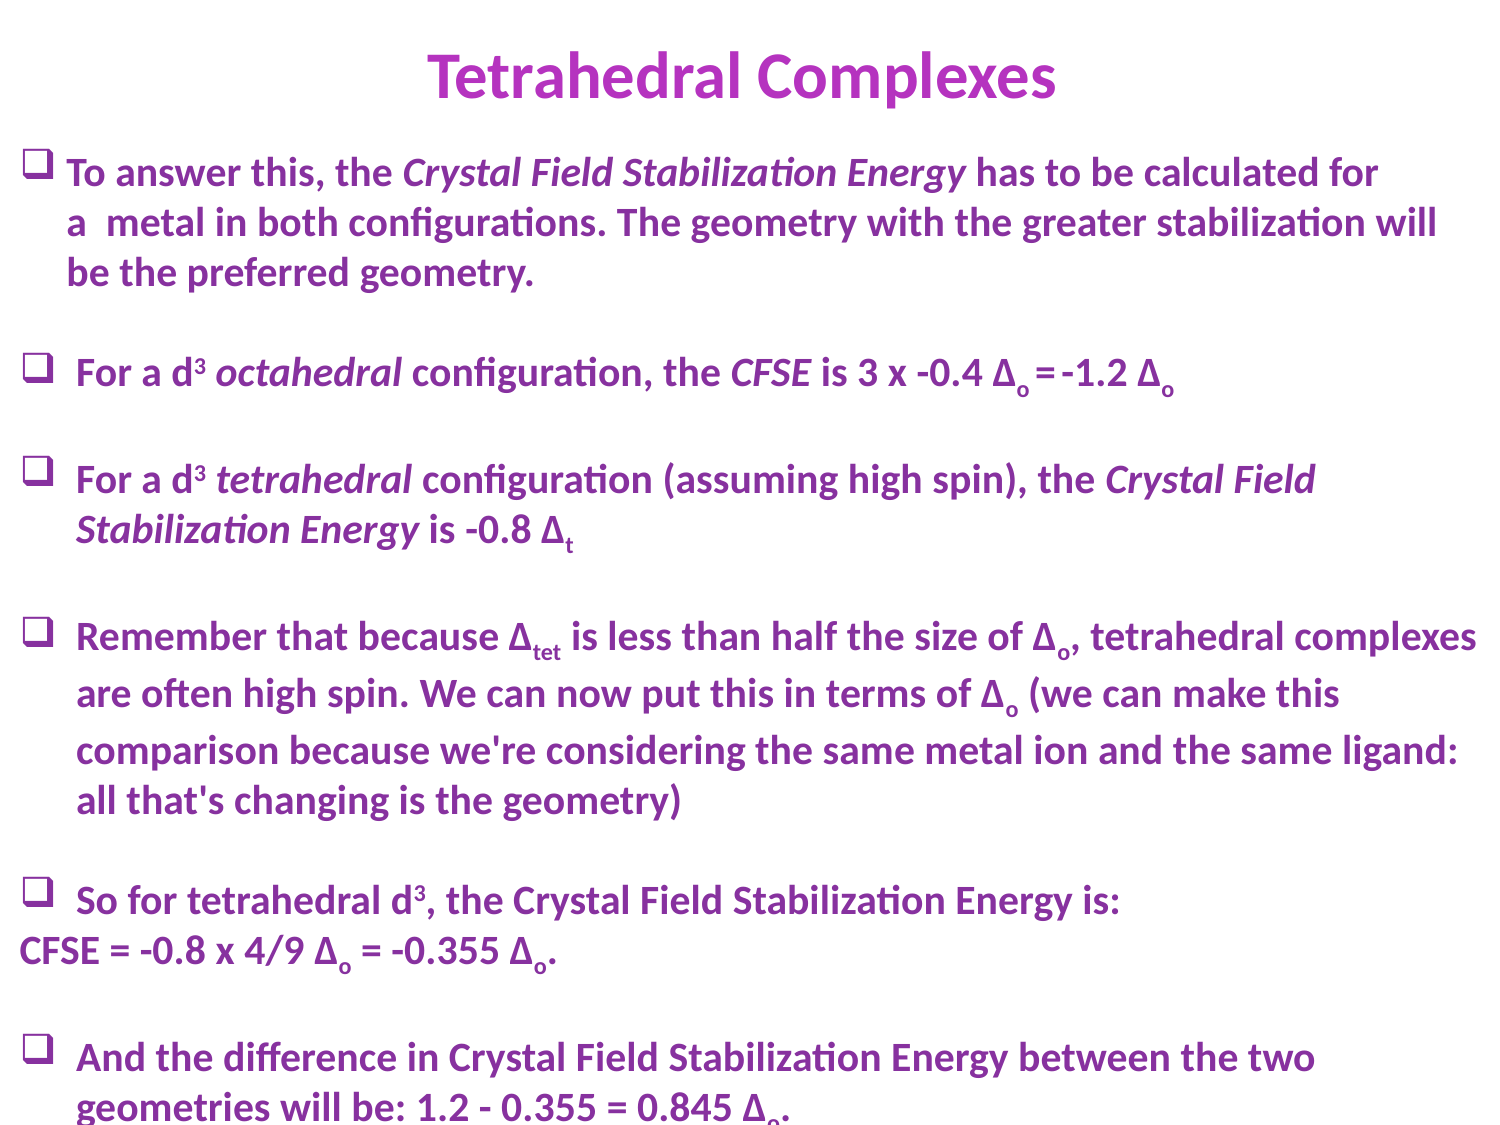

Tetrahedral Complexes
To answer this, the Crystal Field Stabilization Energy has to be calculated for a  metal in both configurations. The geometry with the greater stabilization will be the preferred geometry.

For a d3 octahedral configuration, the CFSE is 3 x -0.4 Δo = -1.2 Δo

For a d3 tetrahedral configuration (assuming high spin), the Crystal Field Stabilization Energy is -0.8 Δt

Remember that because Δtet is less than half the size of Δo, tetrahedral complexes are often high spin. We can now put this in terms of Δo (we can make this comparison because we're considering the same metal ion and the same ligand: all that's changing is the geometry)

So for tetrahedral d3, the Crystal Field Stabilization Energy is:
CFSE = -0.8 x 4/9 Δo = -0.355 Δo.

And the difference in Crystal Field Stabilization Energy between the two geometries will be: 1.2 - 0.355 = 0.845 Δo.